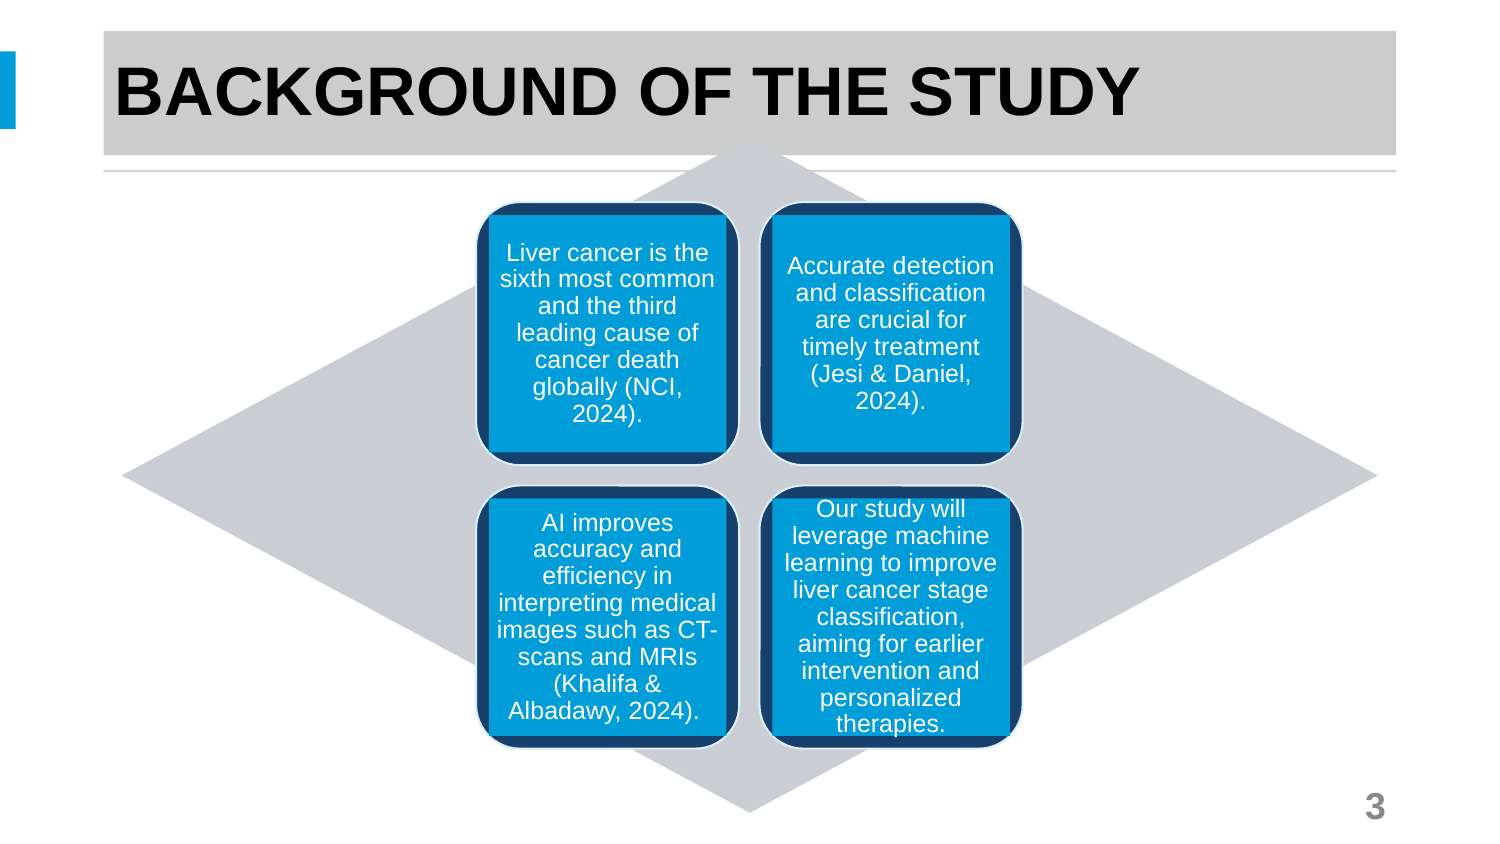

# BACKGROUND OF THE STUDY

Liver cancer is the sixth most common and the third leading cause of cancer death globally (NCI, 2024).
Accurate detection and classification are crucial for timely treatment (Jesi & Daniel, 2024).

AI improves accuracy and efficiency in interpreting medical images such as CT-scans and MRIs (Khalifa & Albadawy, 2024).
Our study will leverage machine learning to improve liver cancer stage classification, aiming for earlier intervention and personalized therapies.

3